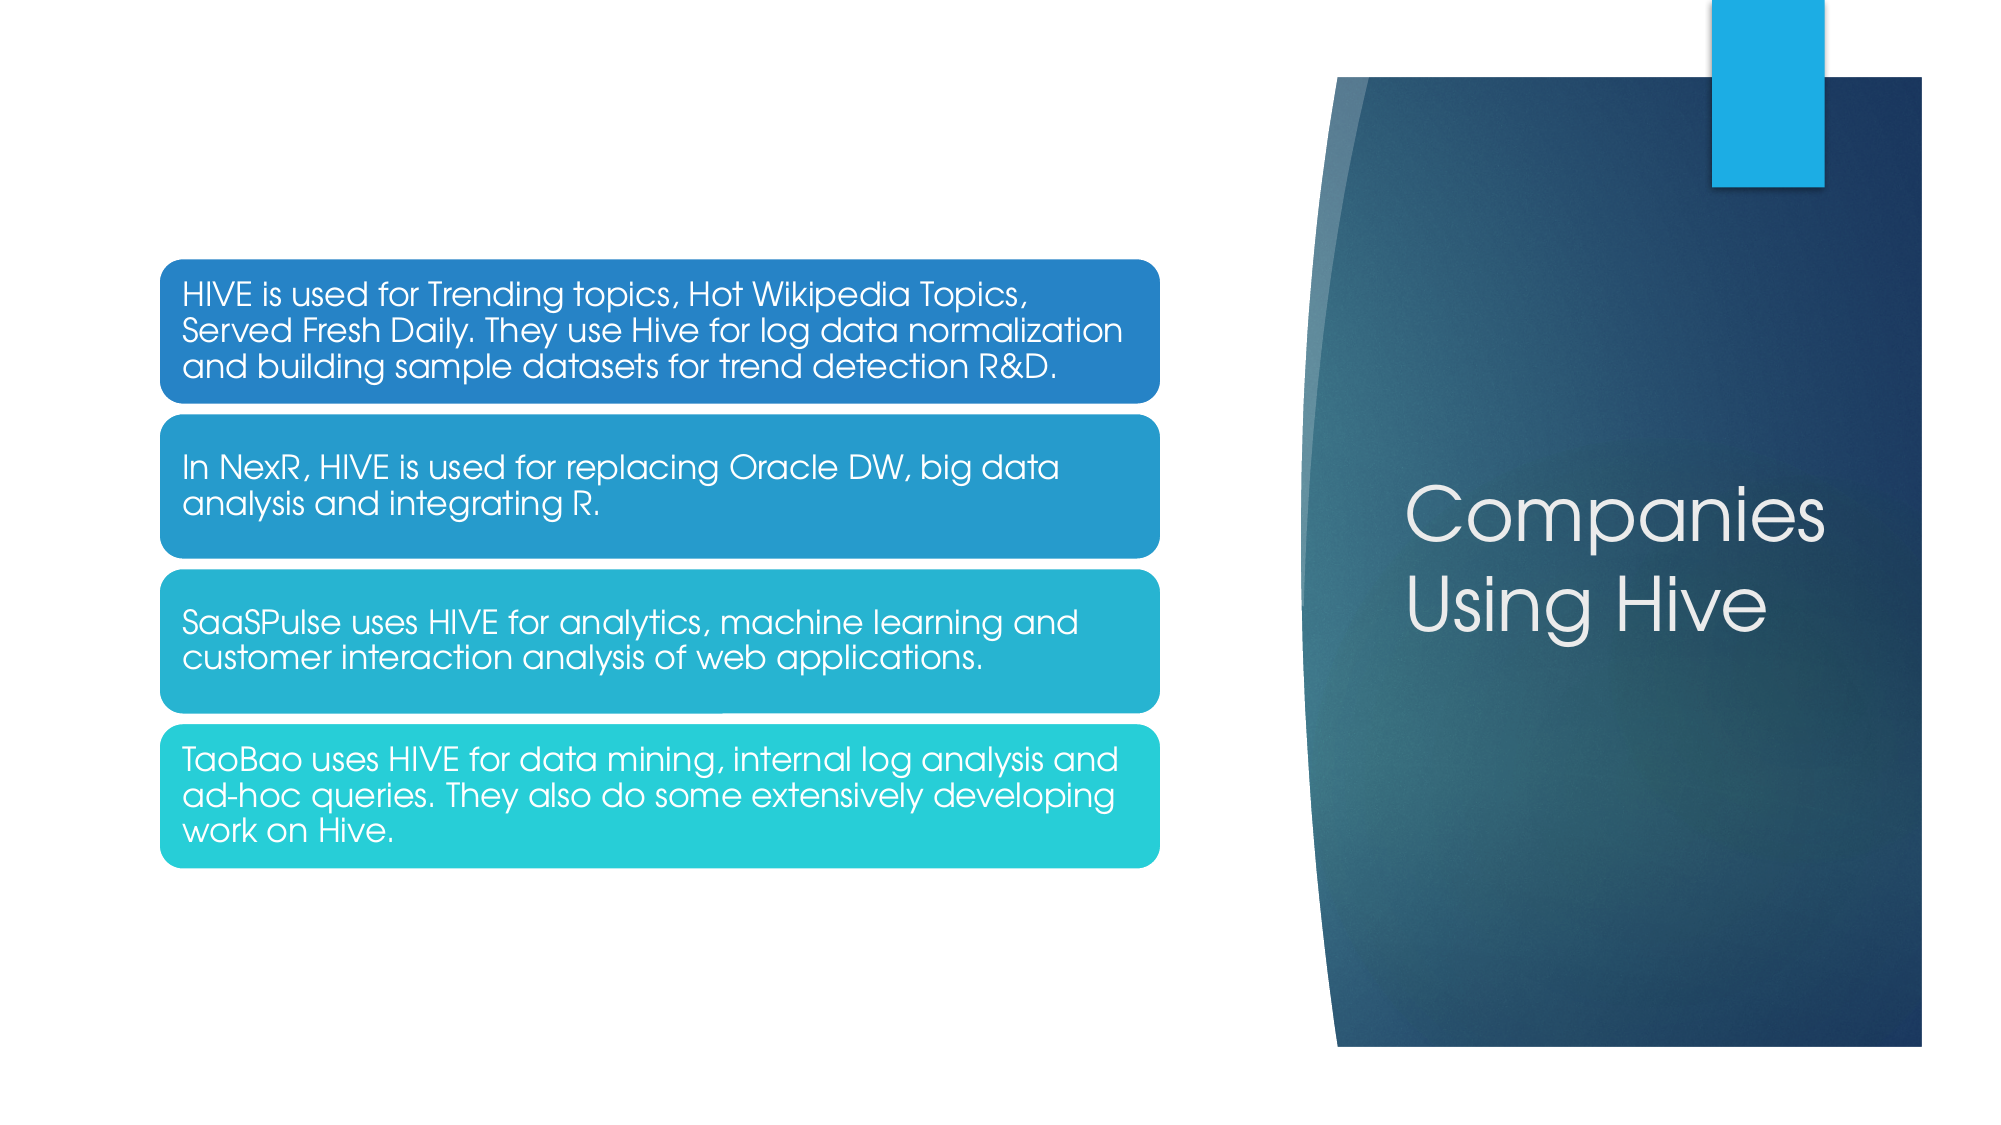

HIVE is used for Trending topics, Hot Wikipedia Topics, Served Fresh Daily. They use Hive for log data normalization and building sample datasets for trend detection R&D.
In NexR, HIVE is used for replacing Oracle DW, big data analysis and integrating R.
SaaSPulse uses HIVE for analytics, machine learning and customer interaction analysis of web applications.
TaoBao uses HIVE for data mining, internal log analysis and ad-hoc queries. They also do some extensively developing work on Hive.
# Companies Using Hive